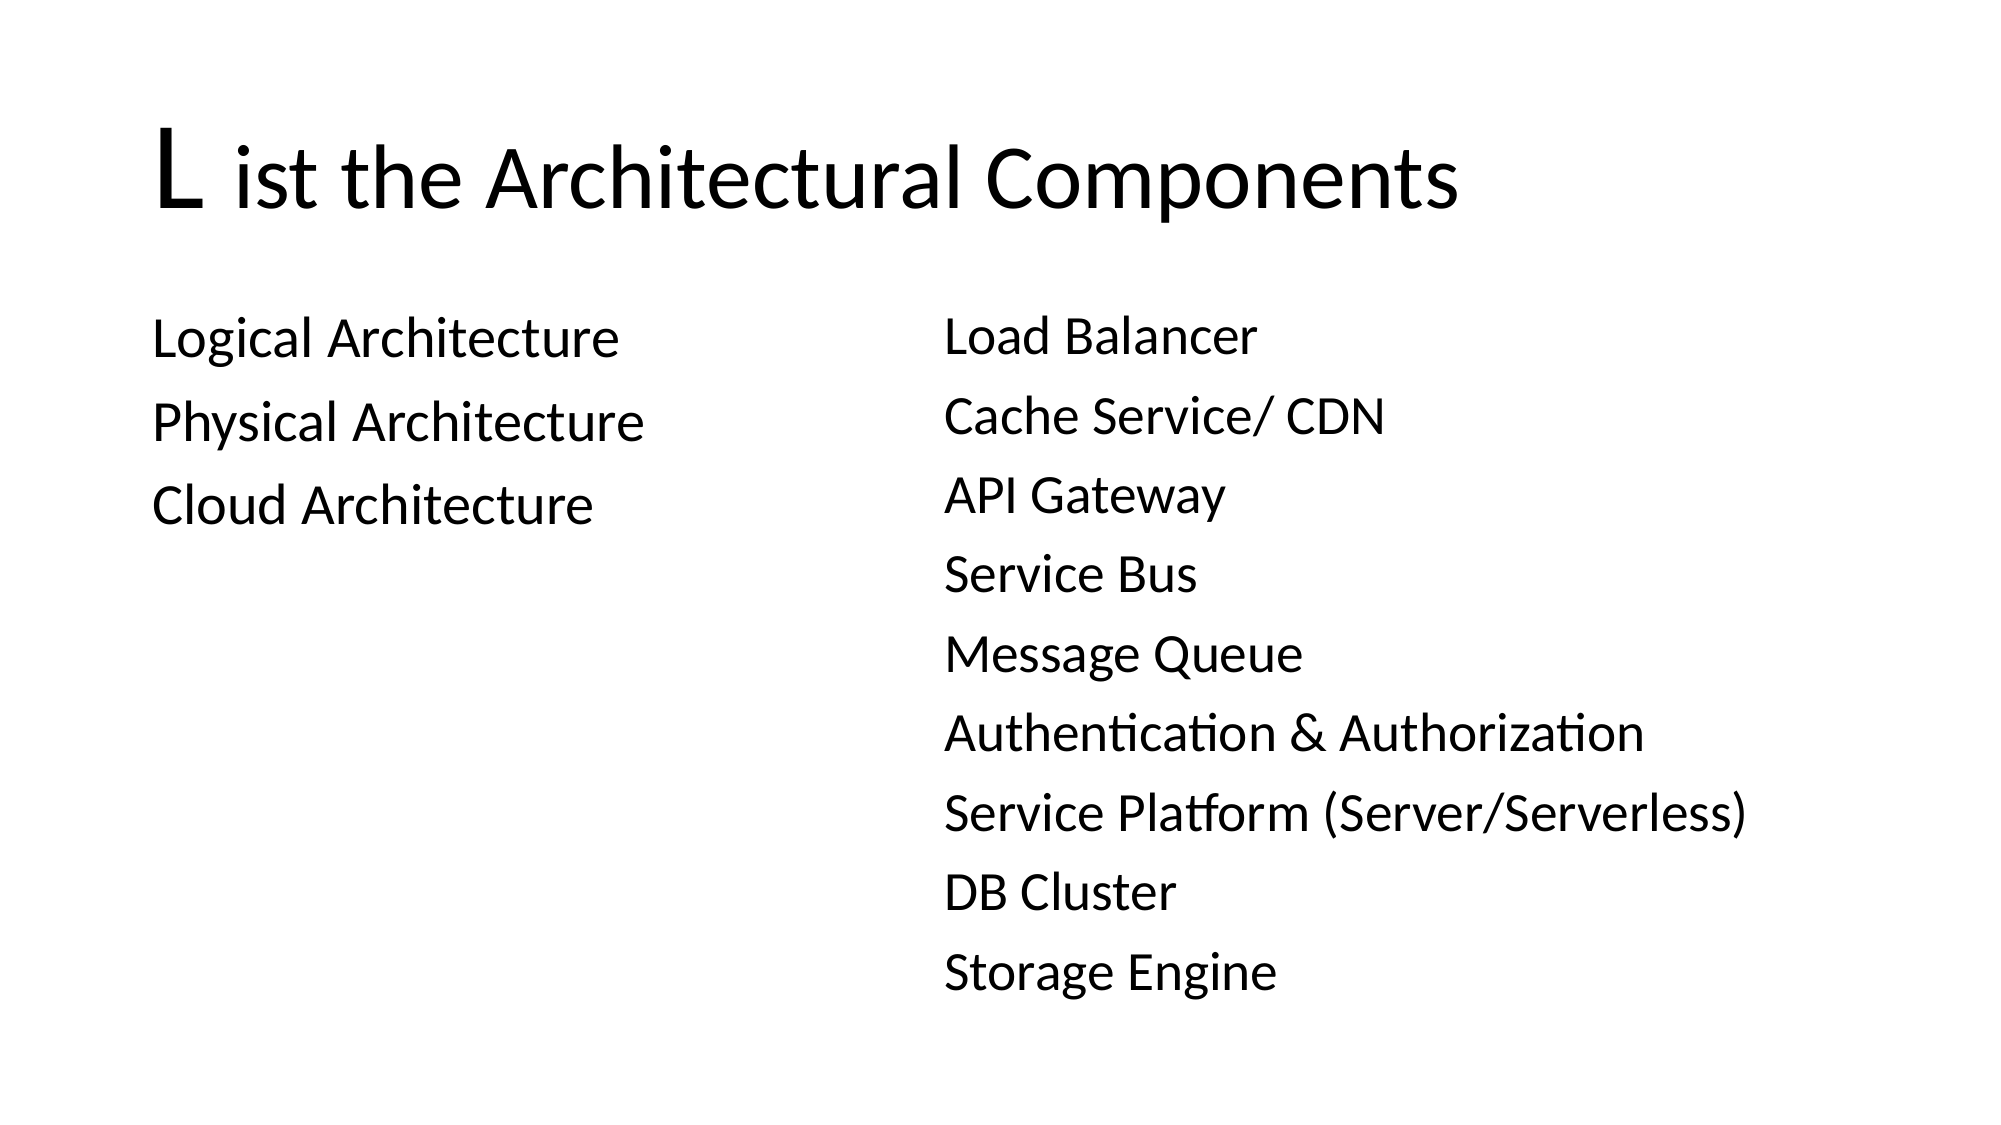

# L ist the Architectural Components
Logical Architecture
Physical Architecture
Cloud Architecture

Load Balancer
Cache Service/ CDN
API Gateway
Service Bus
Message Queue
Authentication & Authorization
Service Platform (Server/Serverless)
DB Cluster
Storage Engine